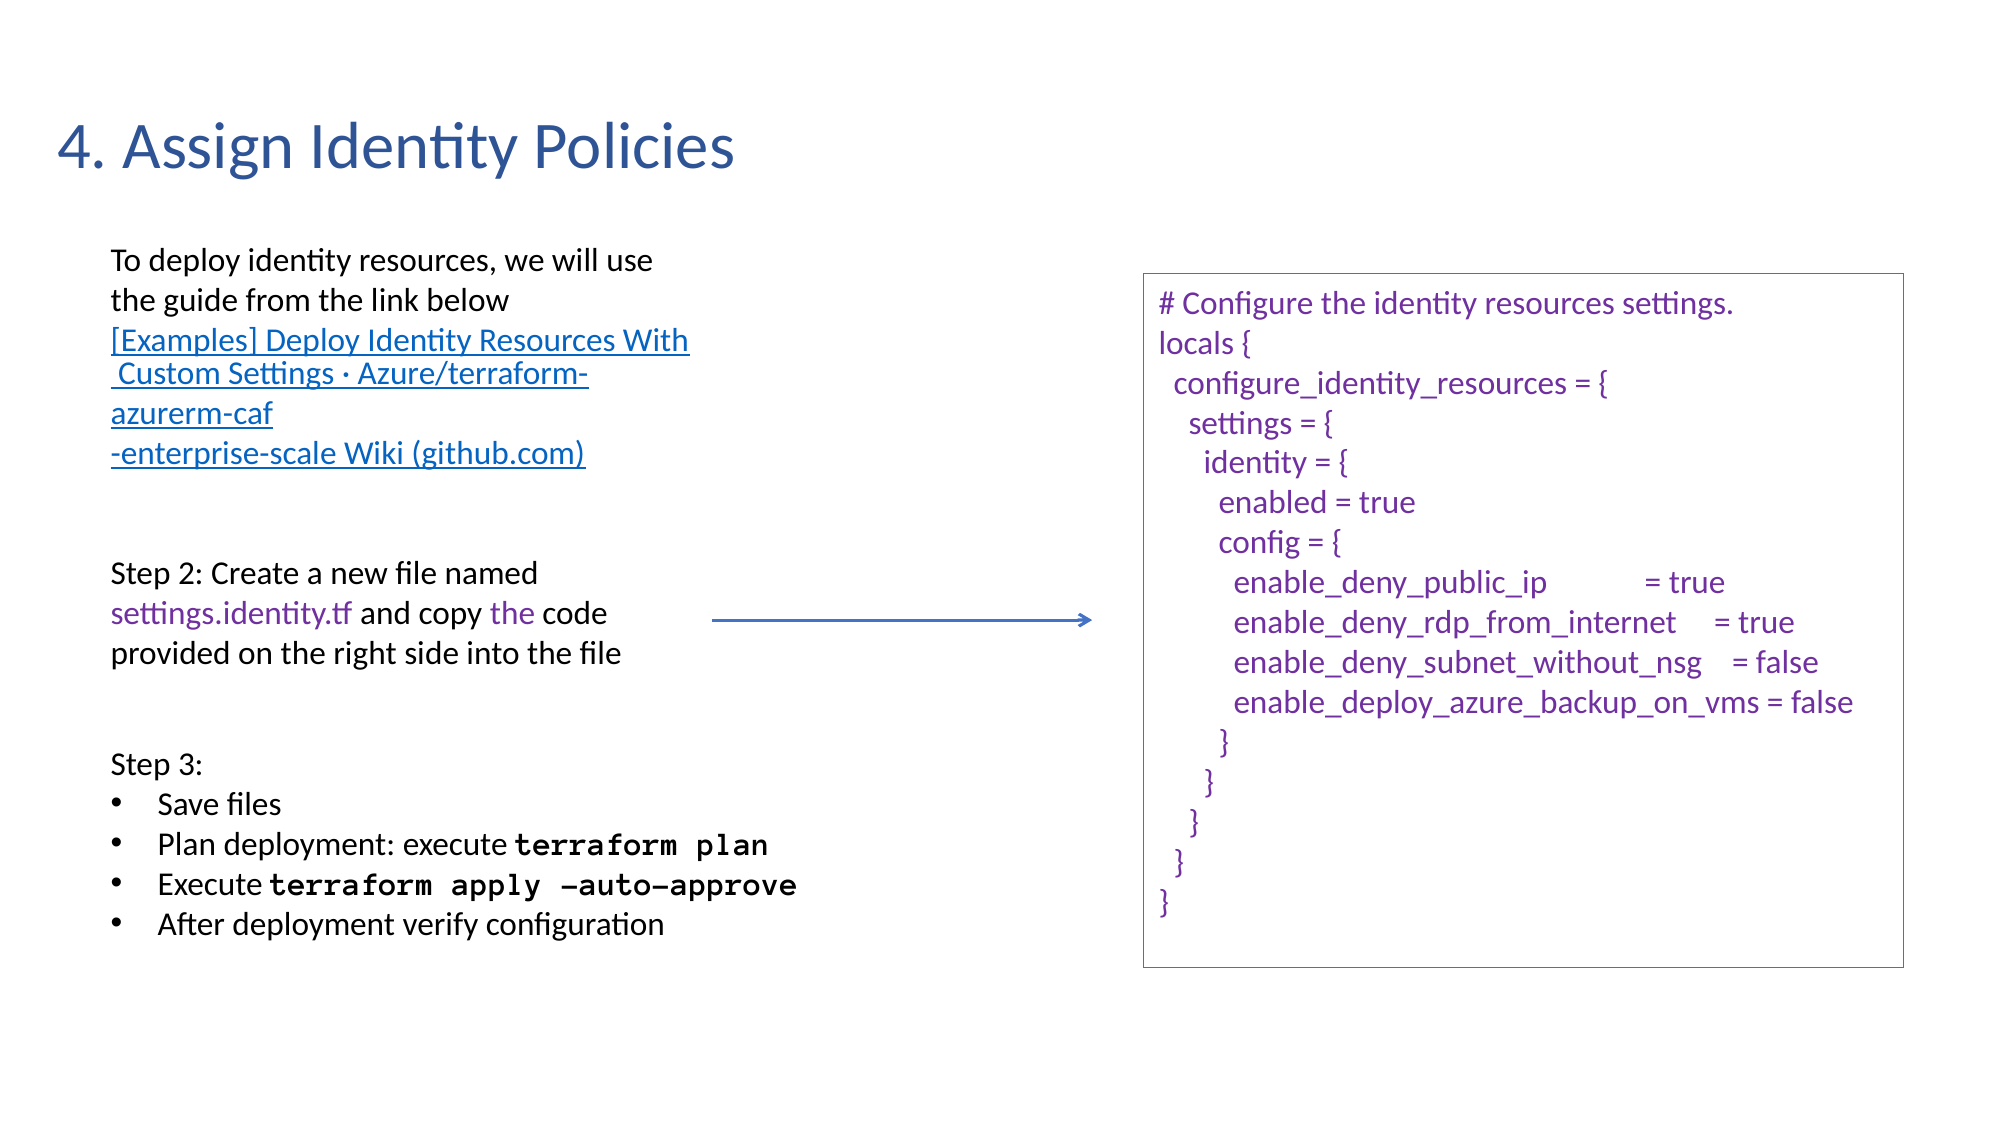

4. Assign Identity Policies
To deploy identity resources, we will use the guide from the link below
[Examples] Deploy Identity Resources With Custom Settings · Azure/terraform-azurerm-caf-enterprise-scale Wiki (github.com)

Step 2: Create a new file named settings.identity.tf and copy the code provided on the right side into the file
# Configure the identity resources settings.
locals {
  configure_identity_resources = {
    settings = {
      identity = {
        enabled = true
        config = {
          enable_deny_public_ip             = true
          enable_deny_rdp_from_internet     = true
          enable_deny_subnet_without_nsg    = false
          enable_deploy_azure_backup_on_vms = false
        }
      }
    }
  }
}

Step 3:
Save files
Plan deployment: execute terraform plan
Execute terraform apply -auto-approve
After deployment verify configuration